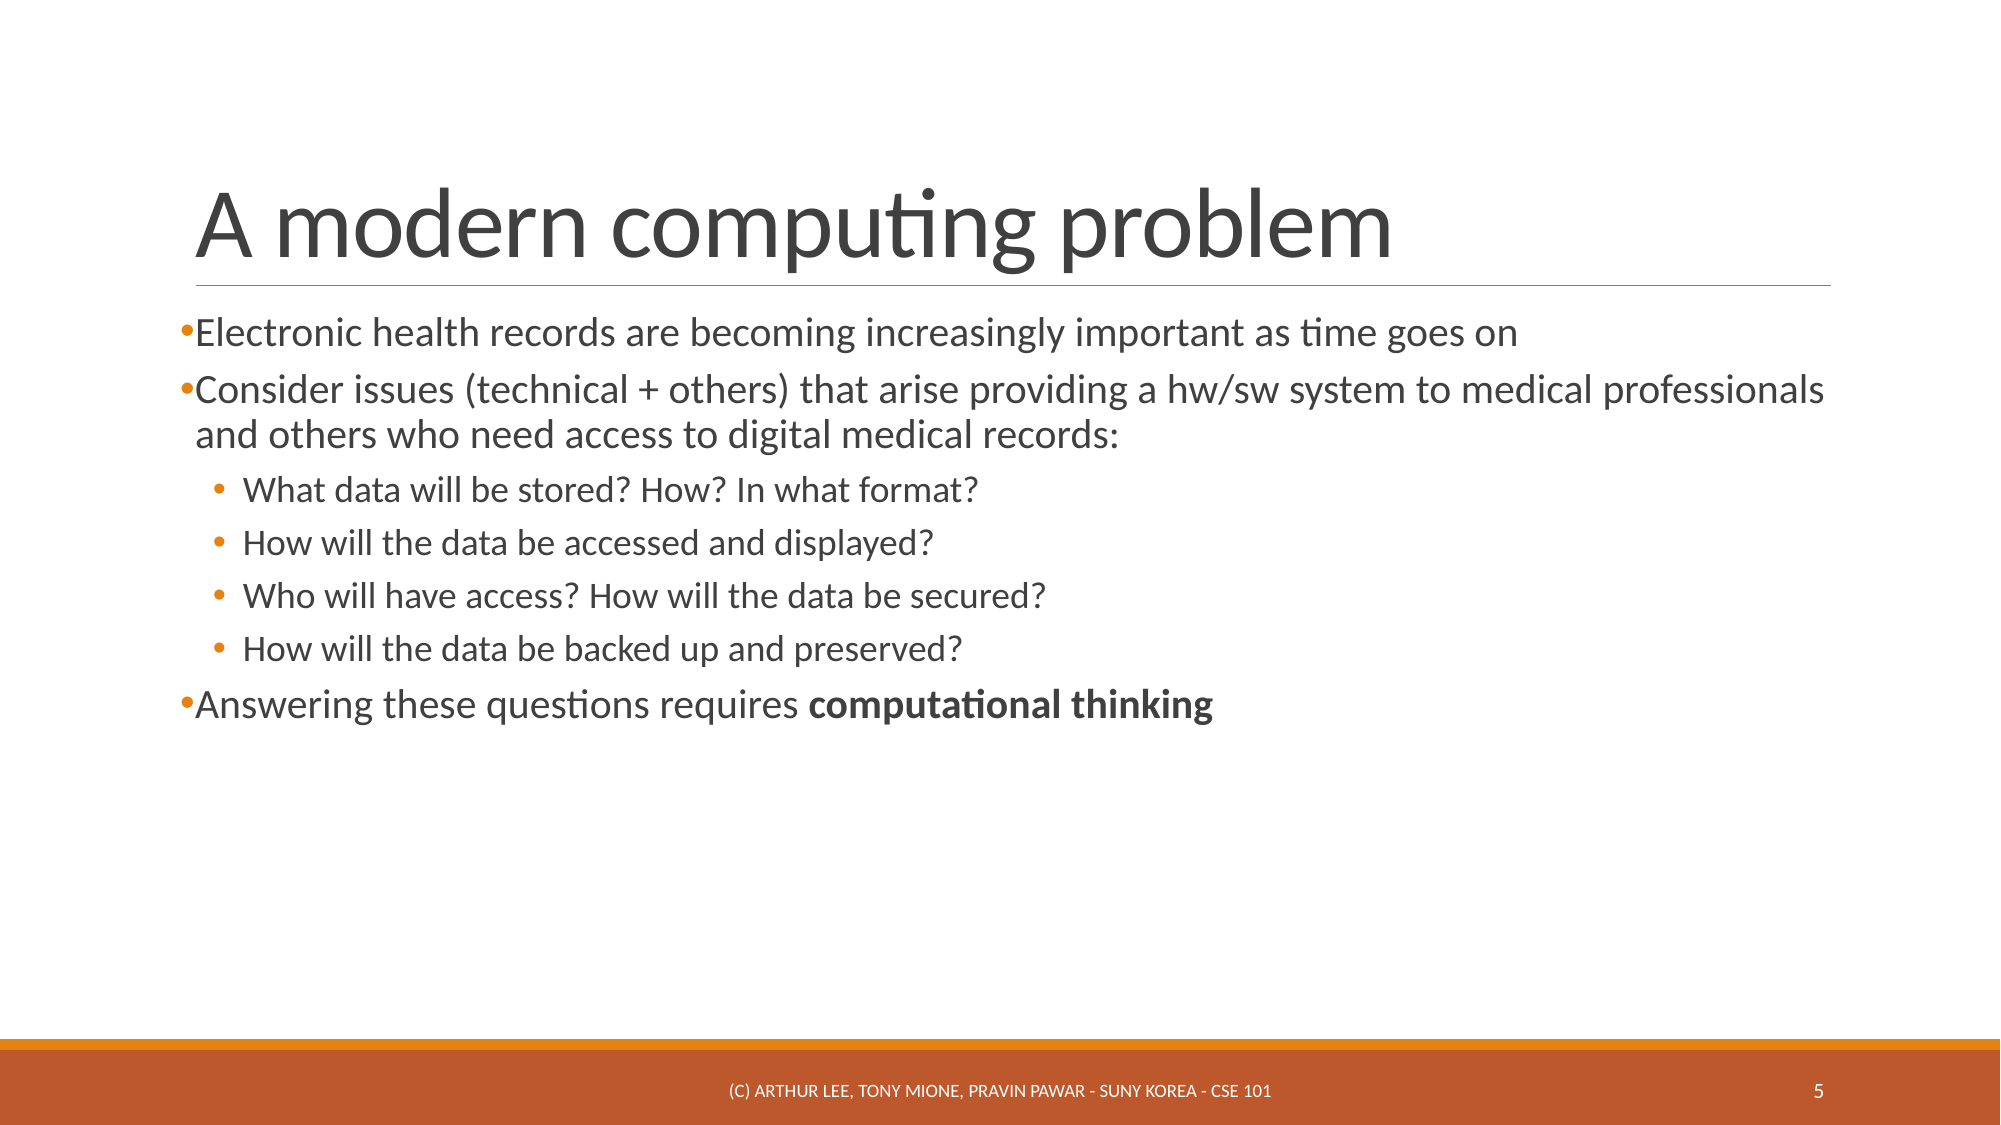

# A modern computing problem
Electronic health records are becoming increasingly important as time goes on
Consider issues (technical + others) that arise providing a hw/sw system to medical professionals and others who need access to digital medical records:
What data will be stored? How? In what format?
How will the data be accessed and displayed?
Who will have access? How will the data be secured?
How will the data be backed up and preserved?
Answering these questions requires computational thinking
(c) Arthur Lee, Tony Mione, Pravin Pawar - SUNY Korea - CSE 101
5